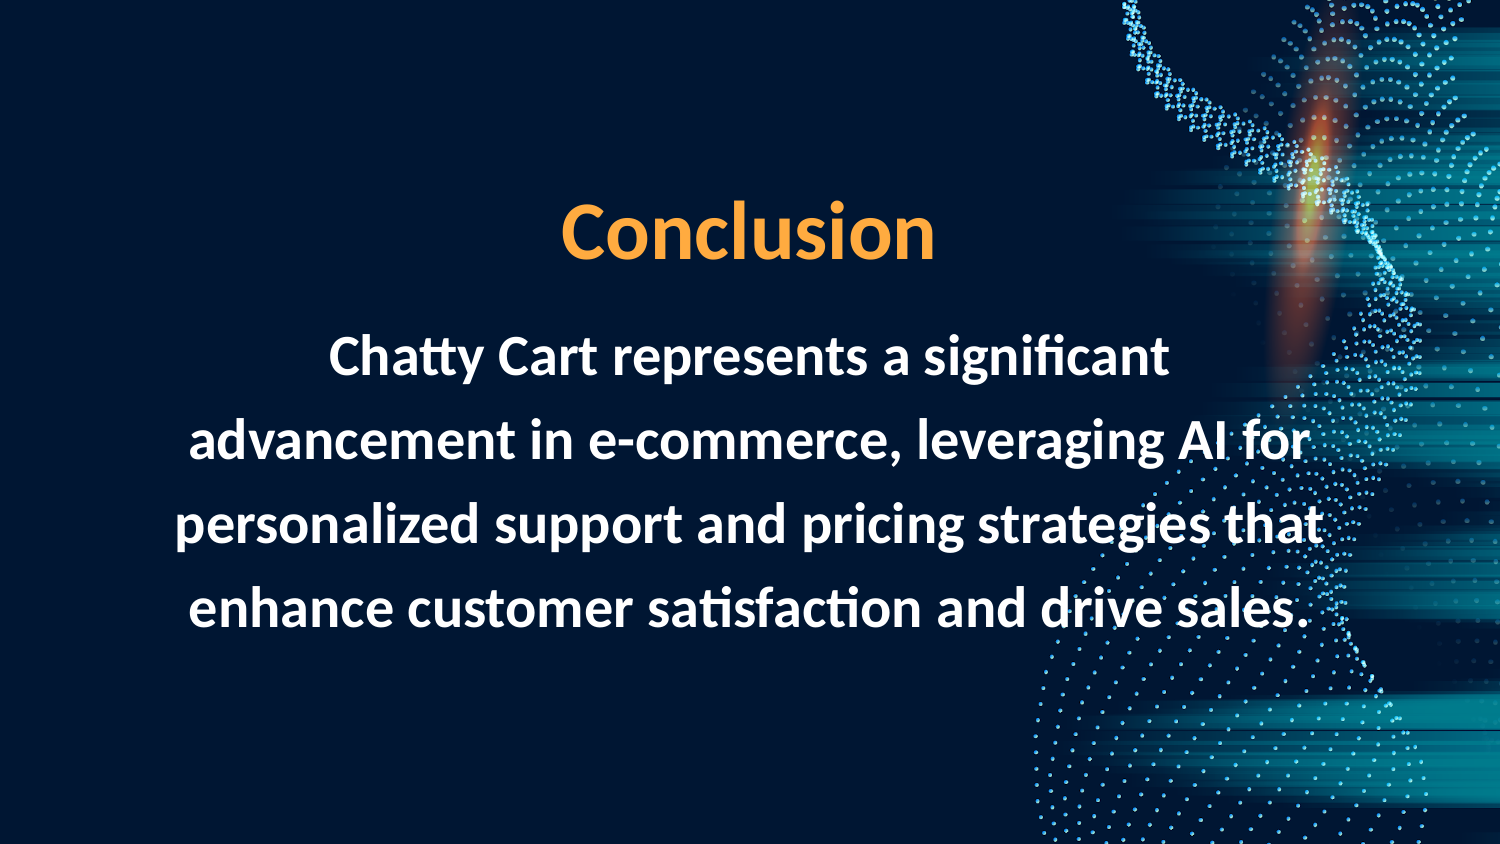

Conclusion
Chatty Cart represents a significant advancement in e-commerce, leveraging AI for personalized support and pricing strategies that enhance customer satisfaction and drive sales.